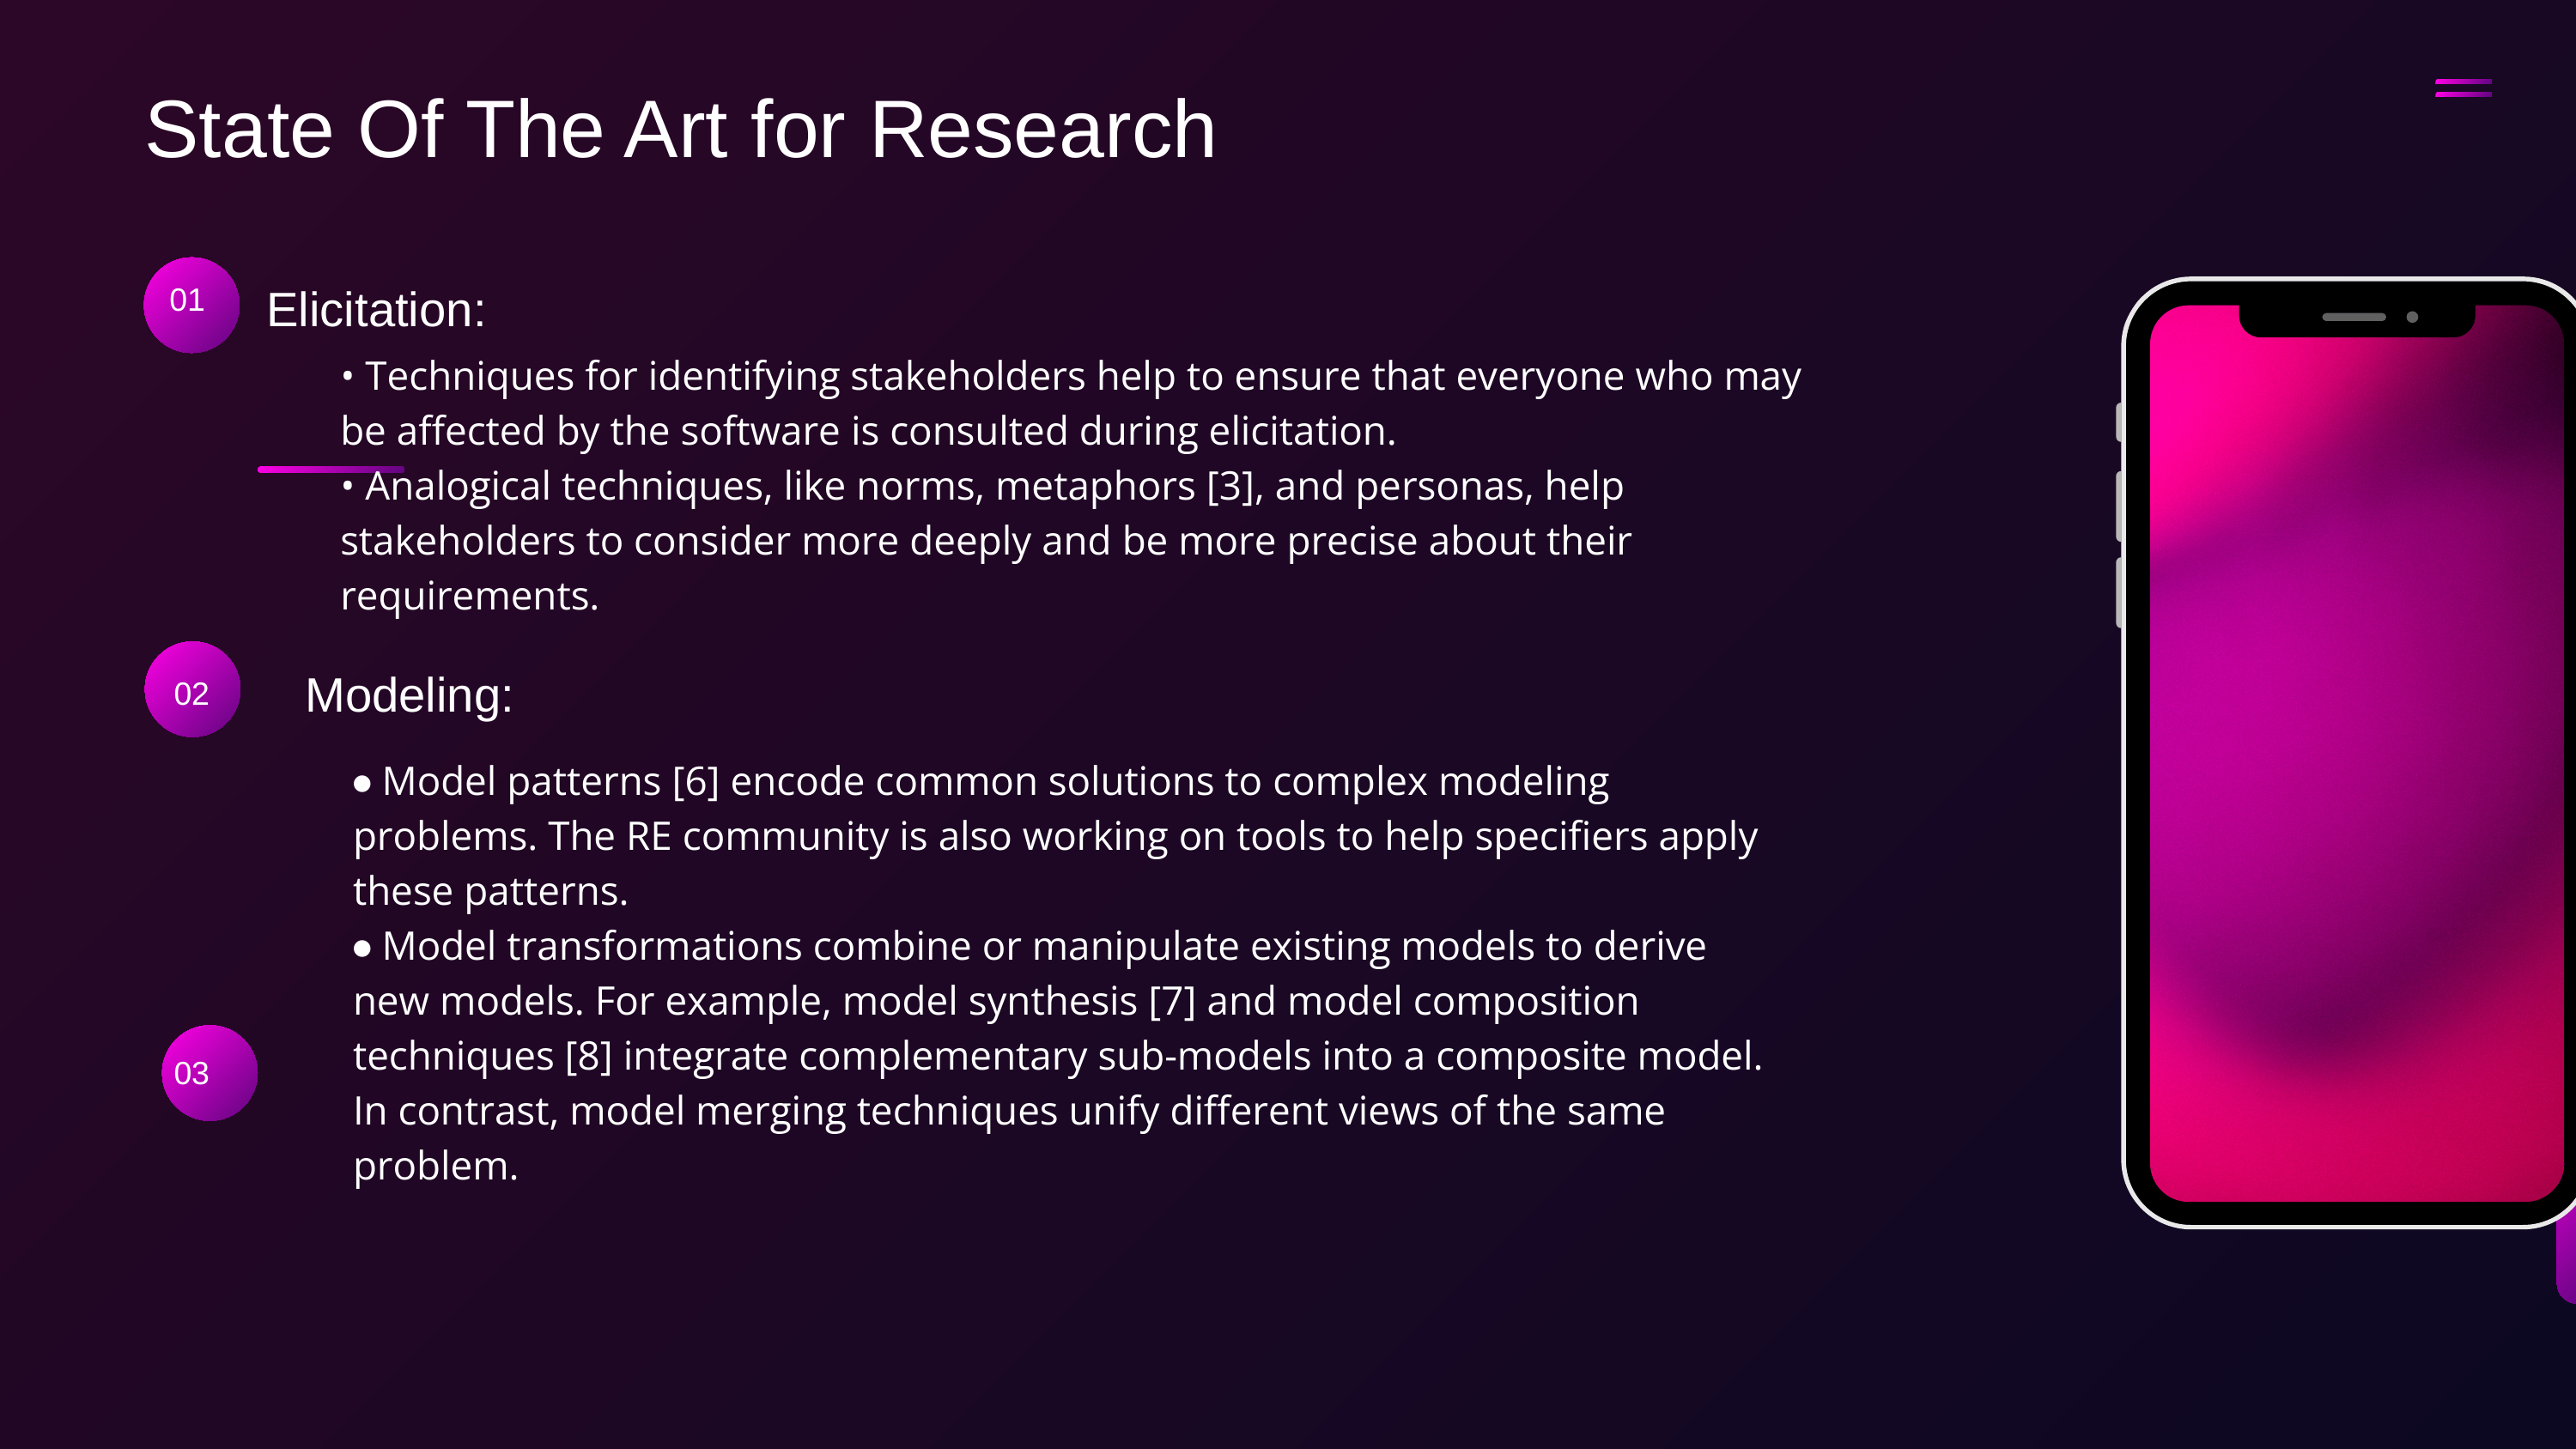

State Of The Art for Research

  Elicitation:
01

• Techniques for identifying stakeholders help to ensure that everyone who may be affected by the software is consulted during elicitation.
• Analogical techniques, like norms, metaphors [3], and personas, help stakeholders to consider more deeply and be more precise about their requirements.

Modeling:

02
⦁ Model patterns [6] encode common solutions to complex modeling problems. The RE community is also working on tools to help specifiers apply these patterns.
⦁ Model transformations combine or manipulate existing models to derive new models. For example, model synthesis [7] and model composition techniques [8] integrate complementary sub-models into a composite model. In contrast, model merging techniques unify different views of the same problem.

03